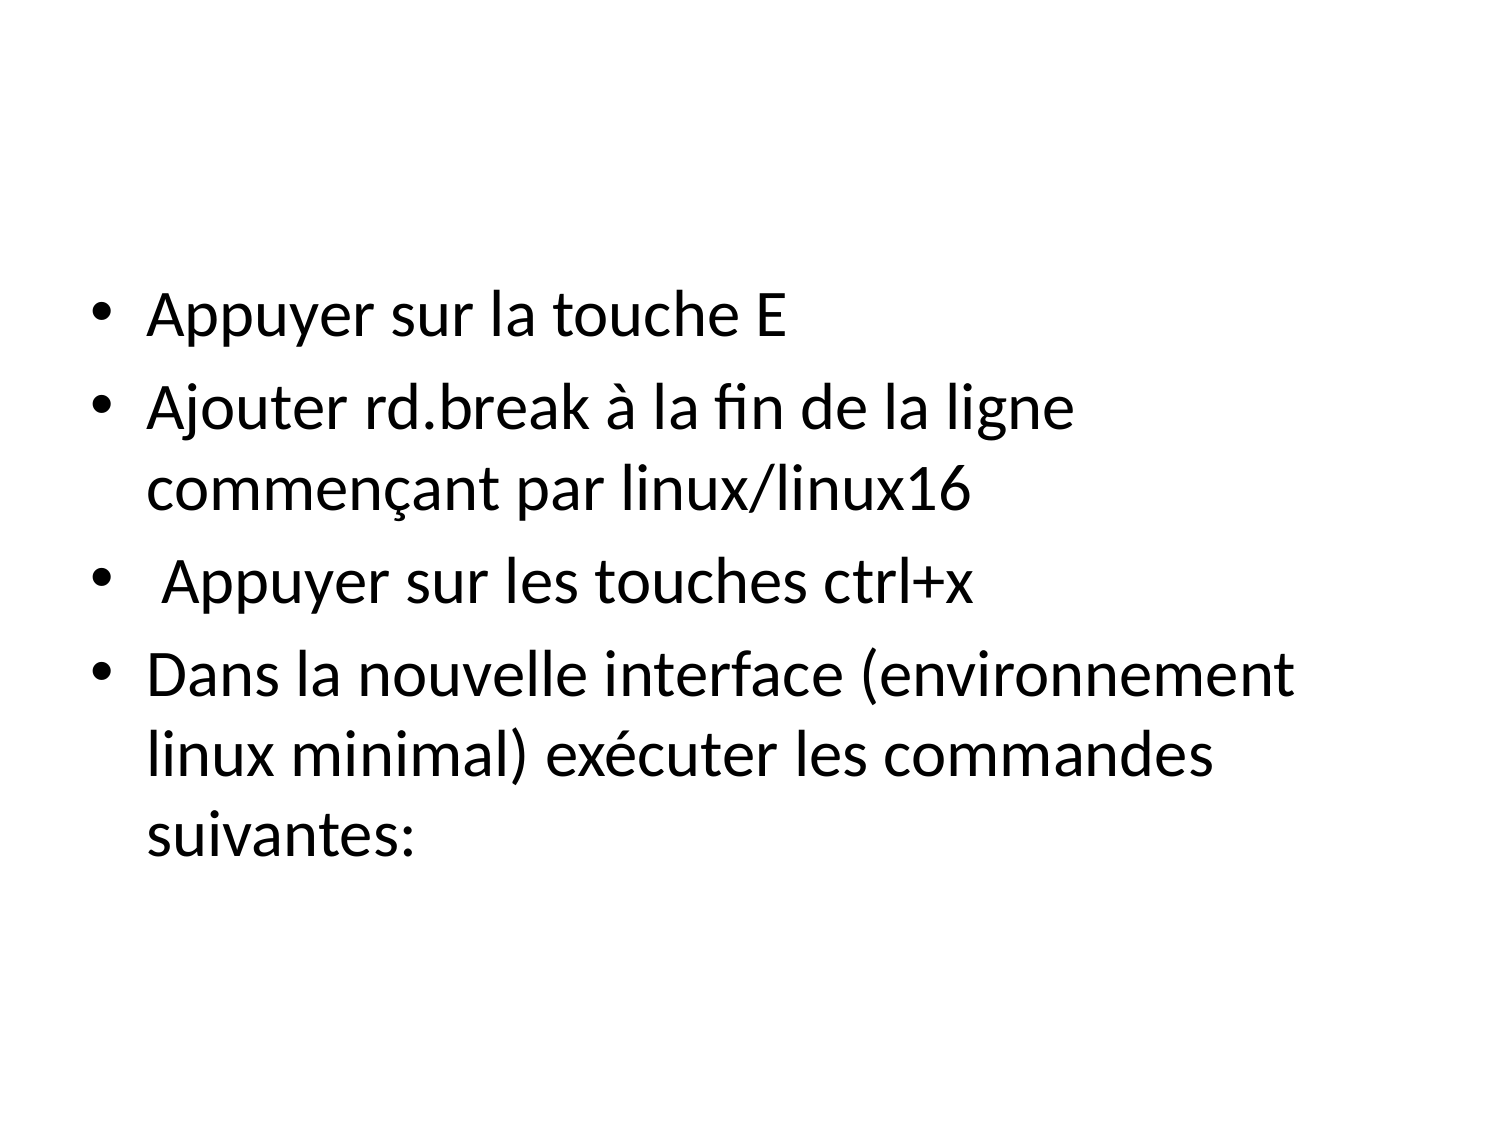

Appuyer sur la touche E
Ajouter rd.break à la fin de la ligne commençant par linux/linux16
 Appuyer sur les touches ctrl+x
Dans la nouvelle interface (environnement linux minimal) exécuter les commandes suivantes: